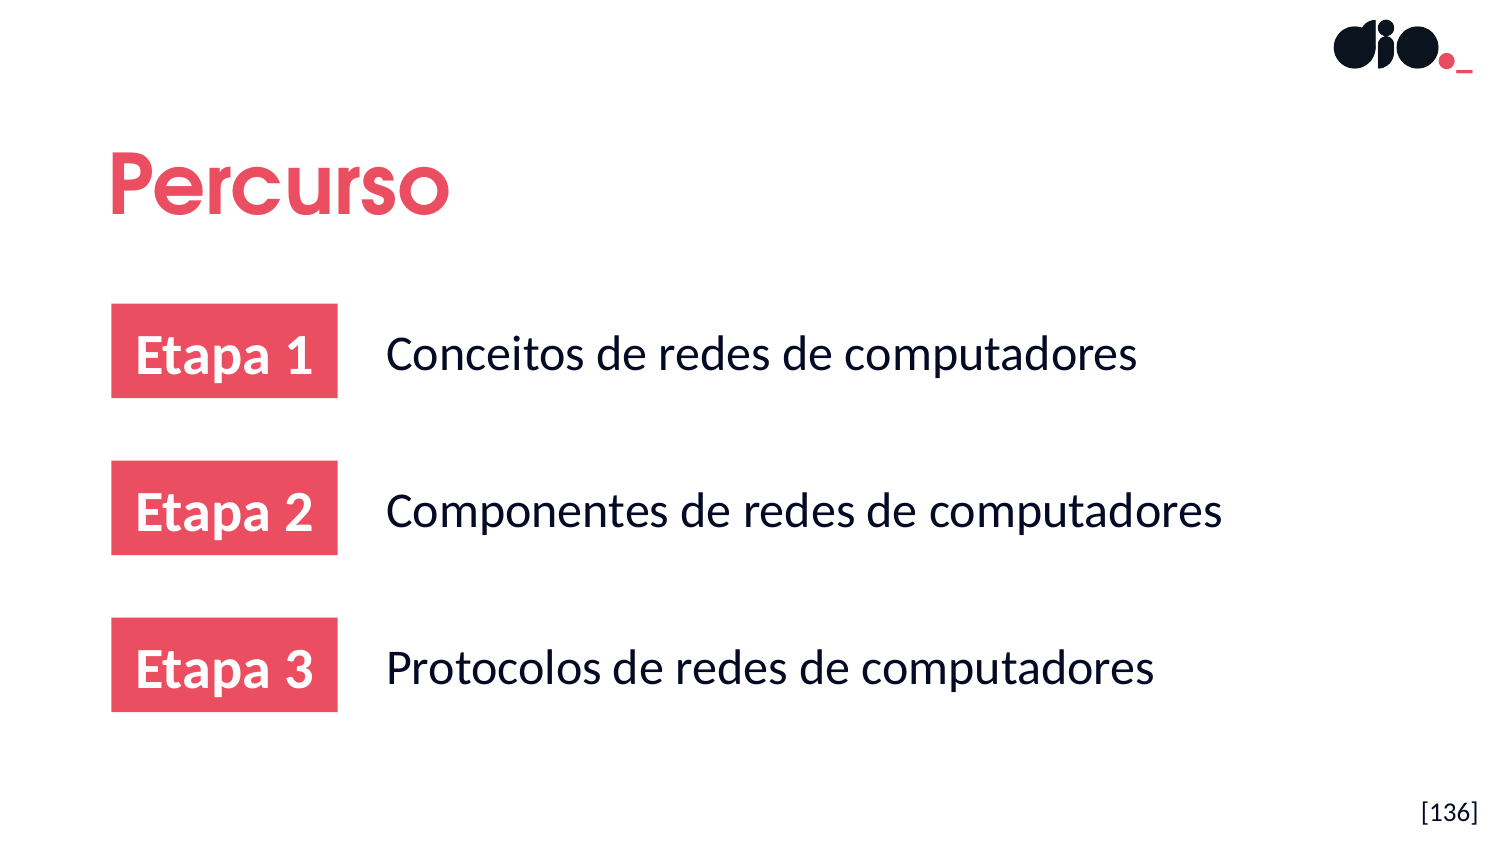

Percurso
Etapa 1
Conceitos de redes de computadores
Etapa 2
Componentes de redes de computadores
Etapa 3
Protocolos de redes de computadores
[136]